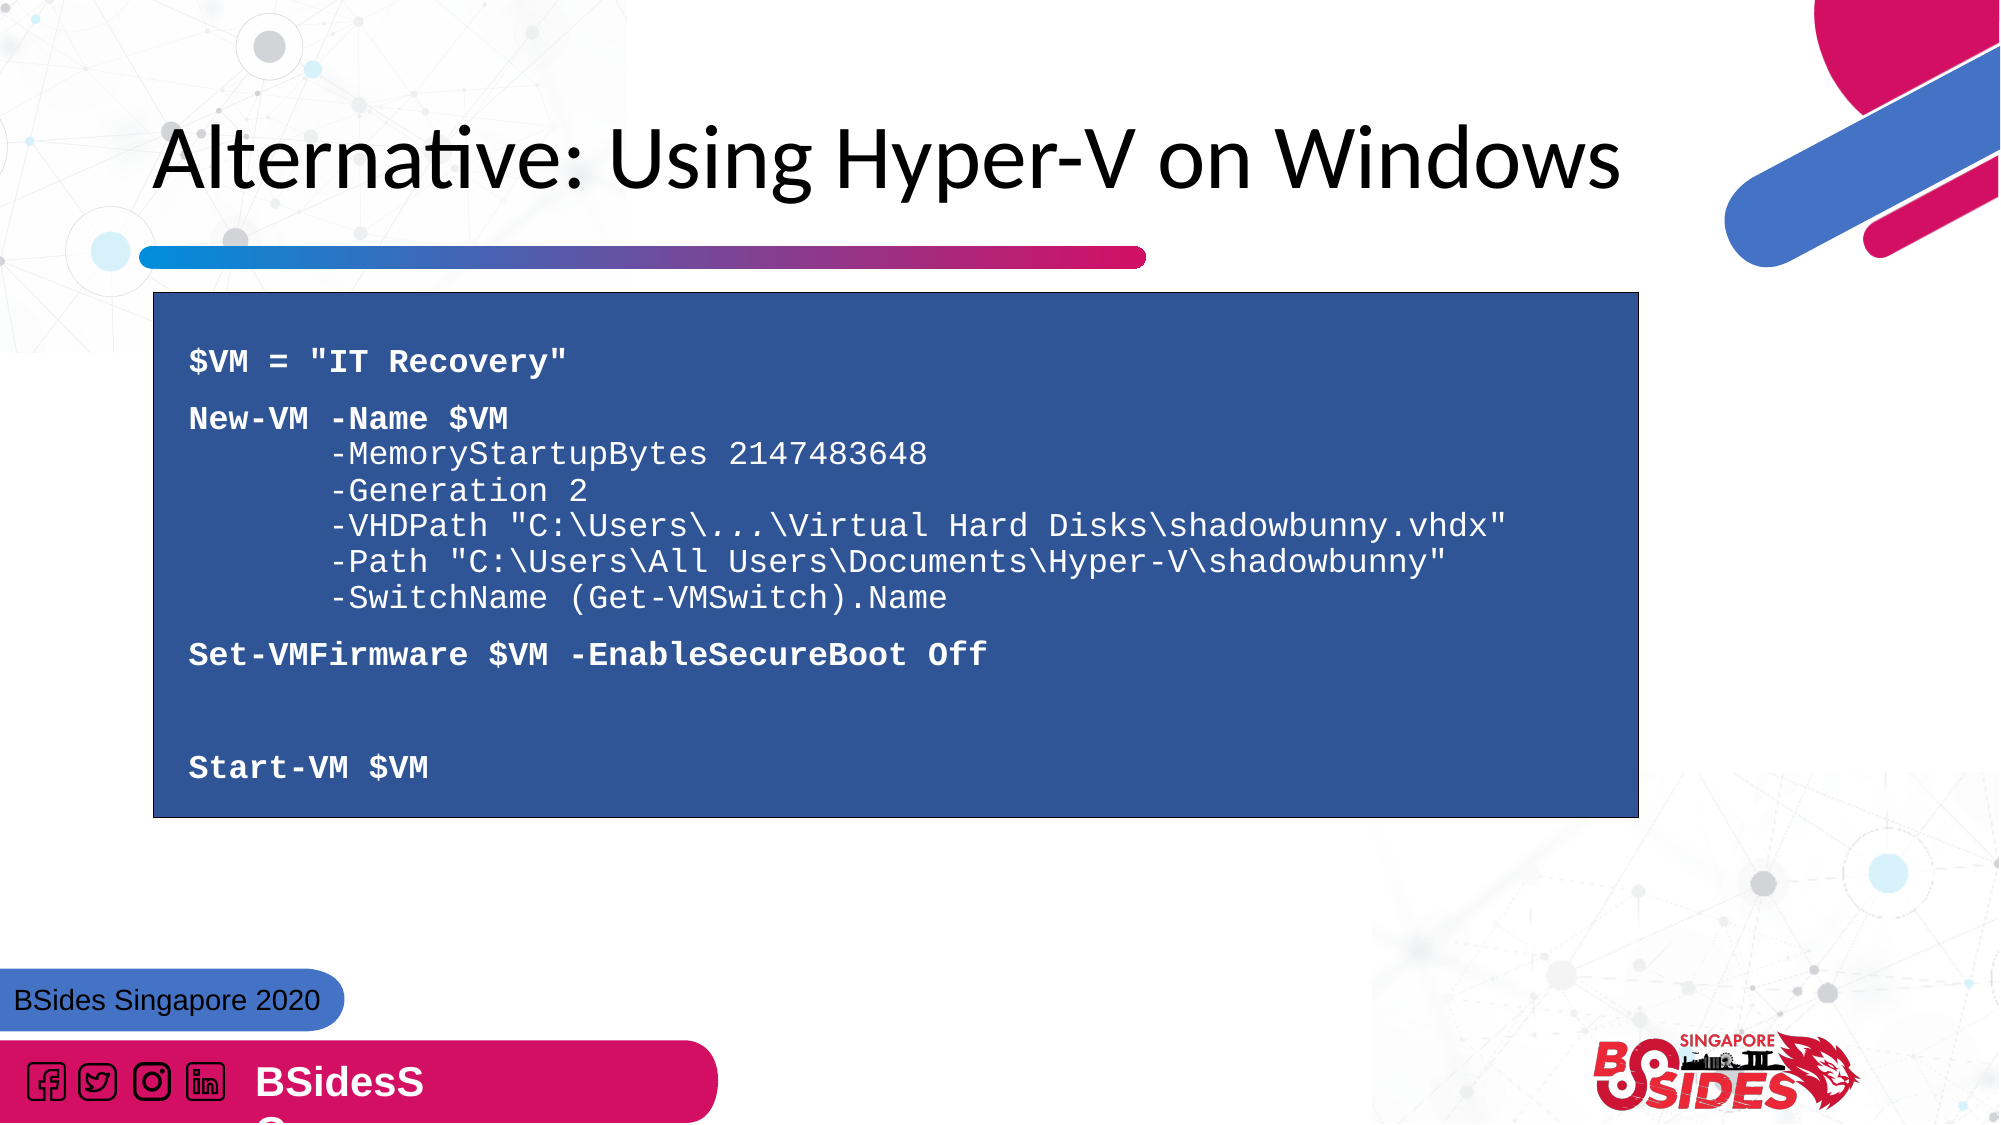

# Alternative: Using Hyper-V on Windows

 $VM = "IT Recovery"
 New-VM -Name $VM
        -MemoryStartupBytes 2147483648
        -Generation 2
        -VHDPath "C:\Users\...\Virtual Hard Disks\shadowbunny.vhdx"
        -Path "C:\Users\All Users\Documents\Hyper-V\shadowbunny"
        -SwitchName (Get-VMSwitch).Name
 Set-VMFirmware $VM -EnableSecureBoot Off

 Start-VM $VM